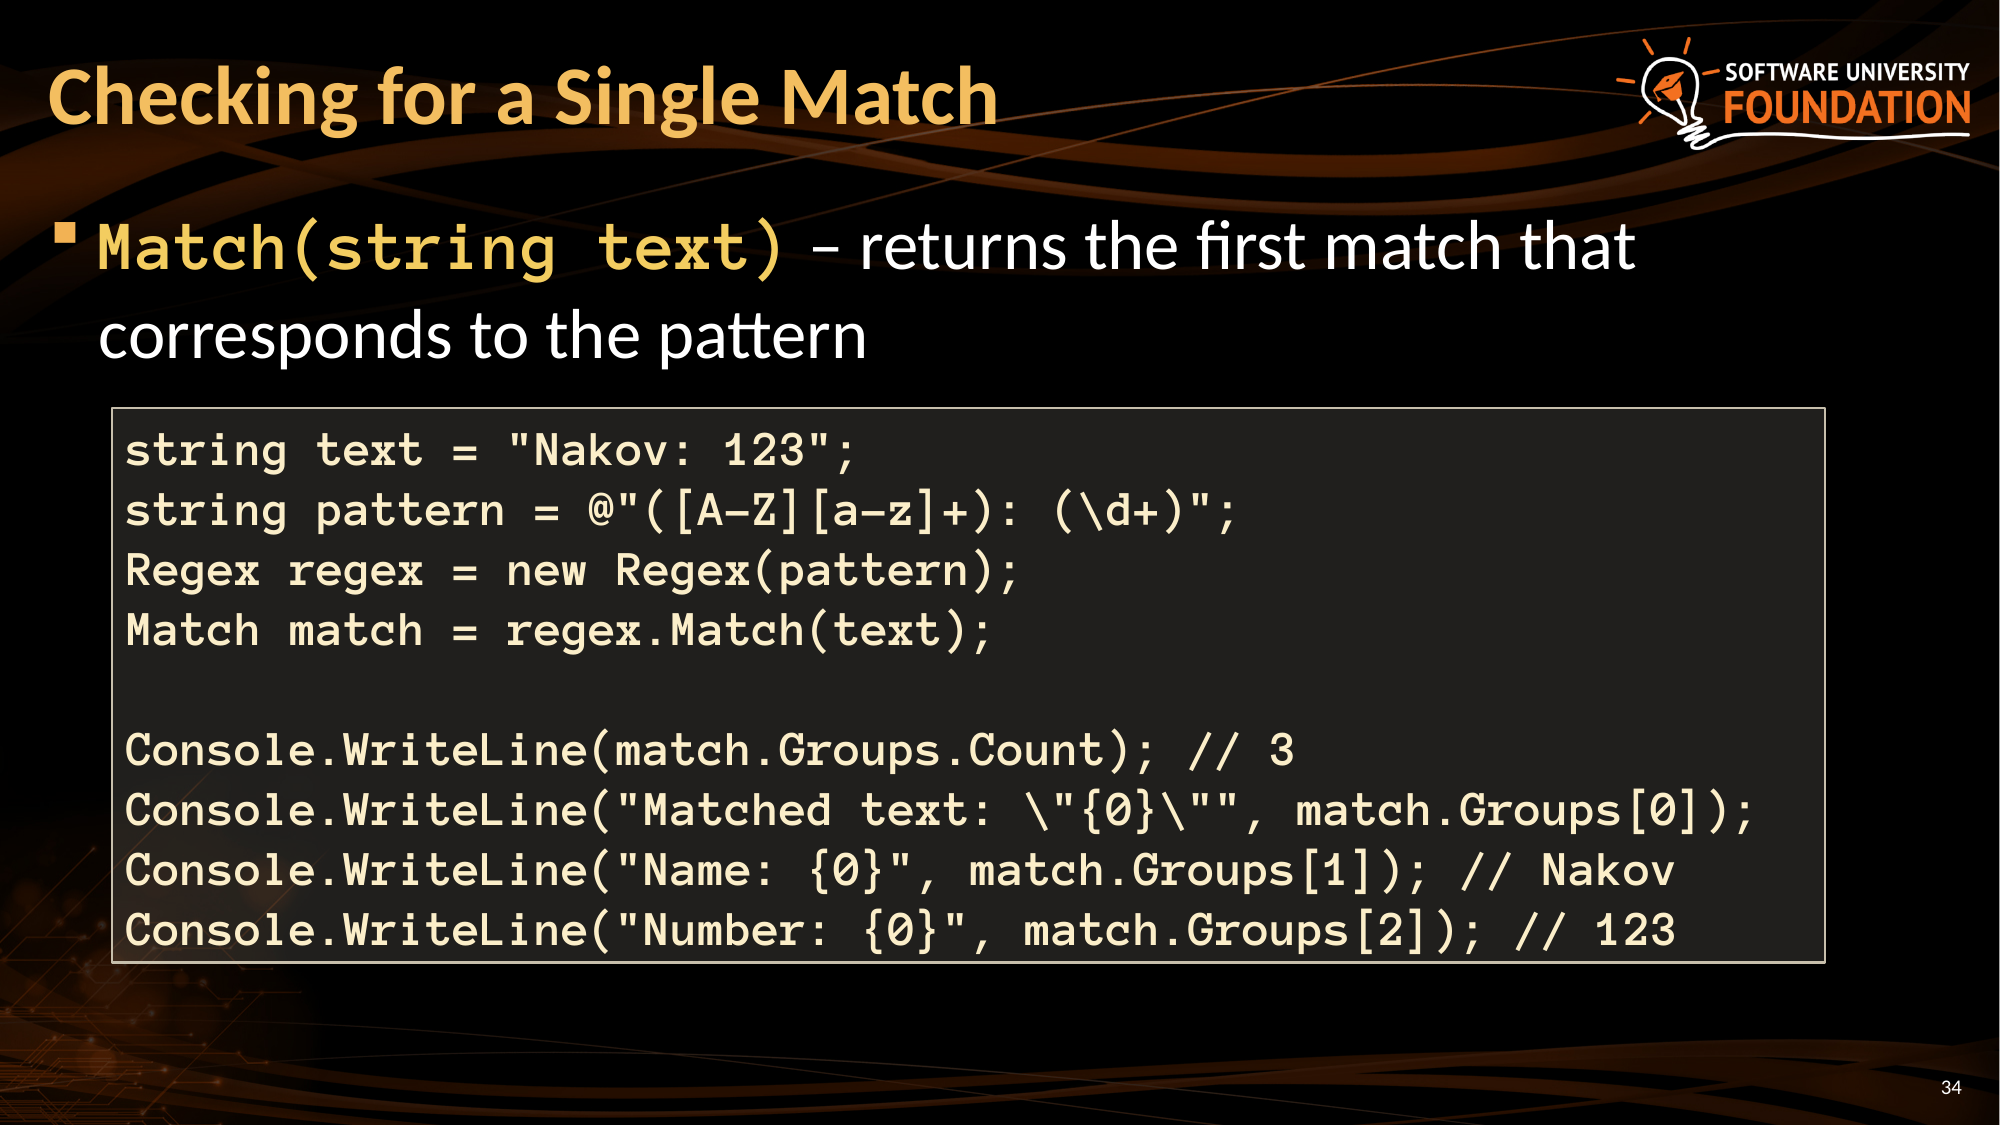

# Checking for a Single Match
Match(string text) – returns the first match that corresponds to the pattern

string text = "Nakov: 123";
string pattern = @"([A-Z][a-z]+): (\d+)";
Regex regex = new Regex(pattern);
Match match = regex.Match(text);

Console.WriteLine(match.Groups.Count); // 3
Console.WriteLine("Matched text: \"{0}\"", match.Groups[0]);
Console.WriteLine("Name: {0}", match.Groups[1]); // Nakov
Console.WriteLine("Number: {0}", match.Groups[2]); // 123
34